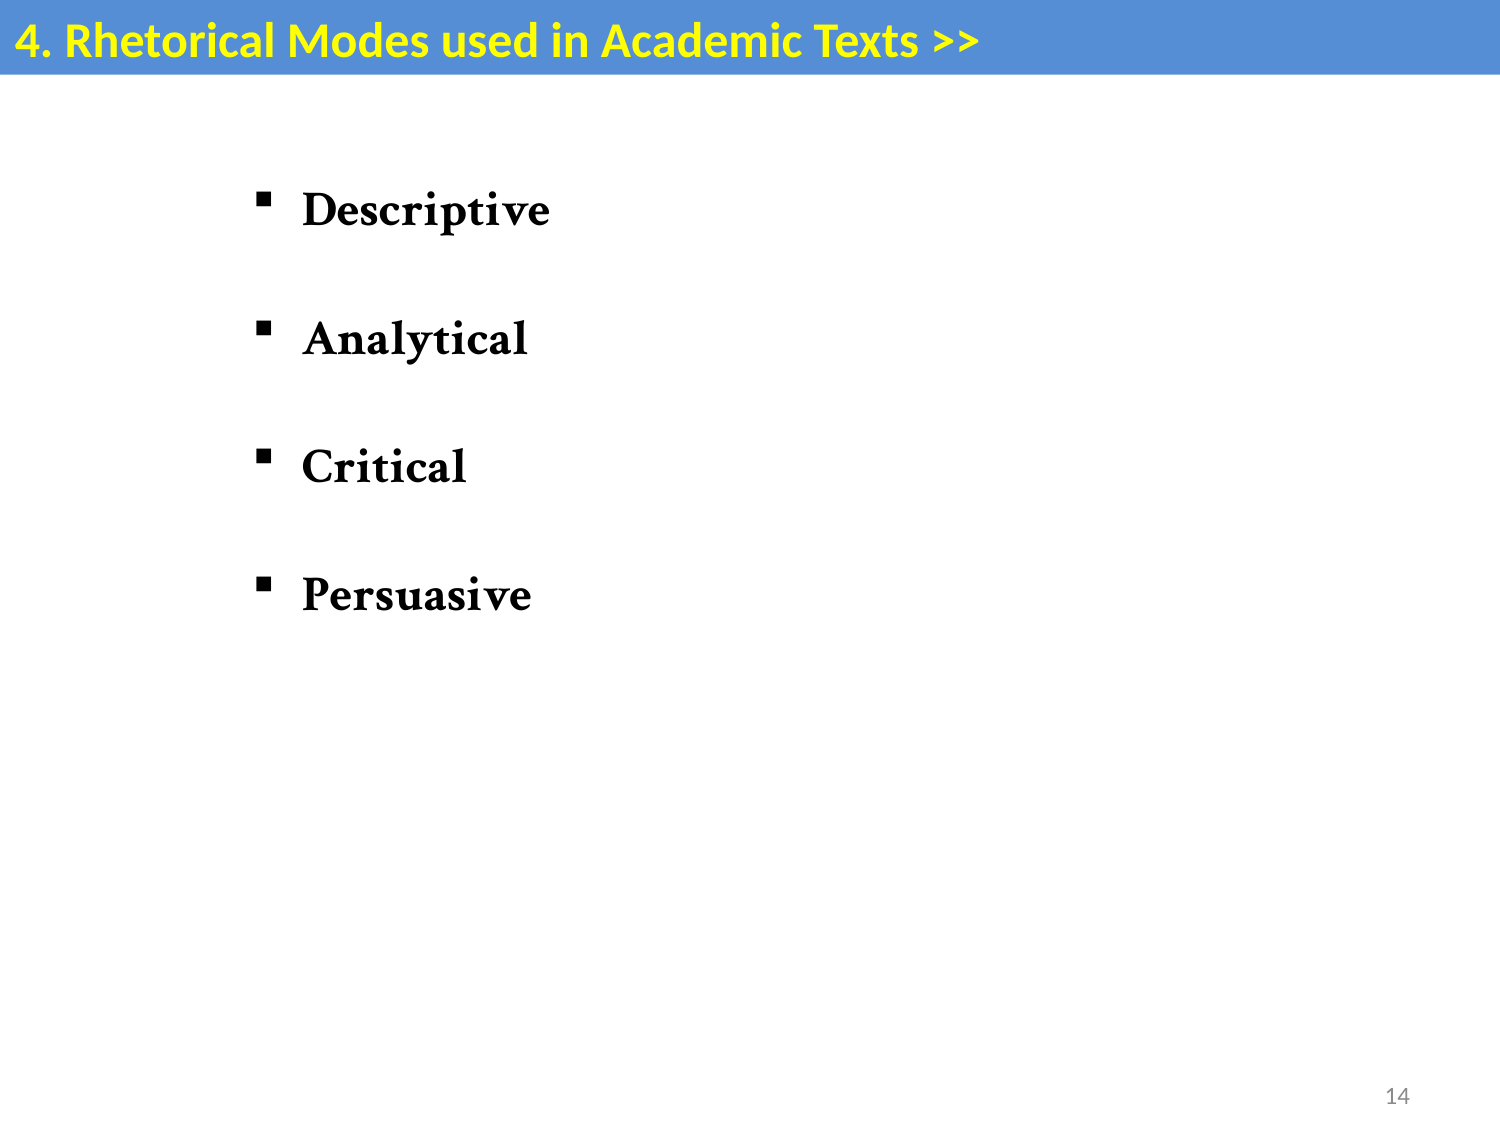

4. Rhetorical Modes used in Academic Texts >>

Descriptive

Analytical

Critical

Persuasive
14